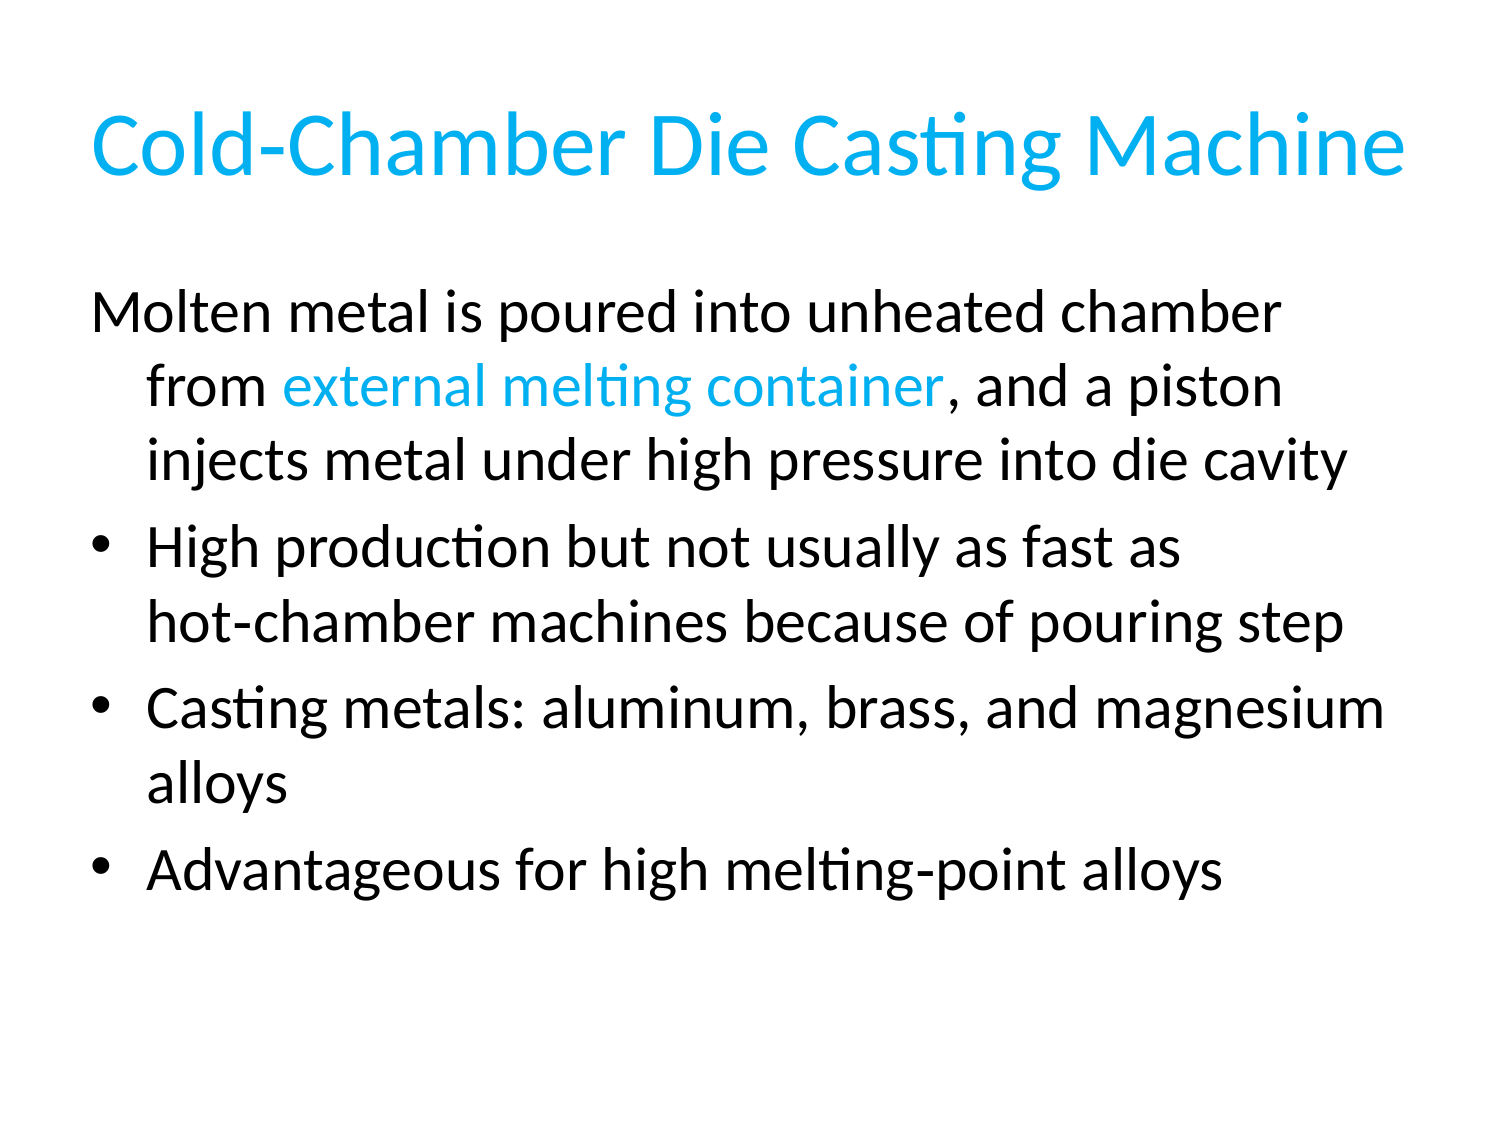

# Cold‑Chamber Die Casting Machine
Molten metal is poured into unheated chamber from external melting container, and a piston injects metal under high pressure into die cavity
High production but not usually as fast as hot‑chamber machines because of pouring step
Casting metals: aluminum, brass, and magnesium alloys
Advantageous for high melting‑point alloys